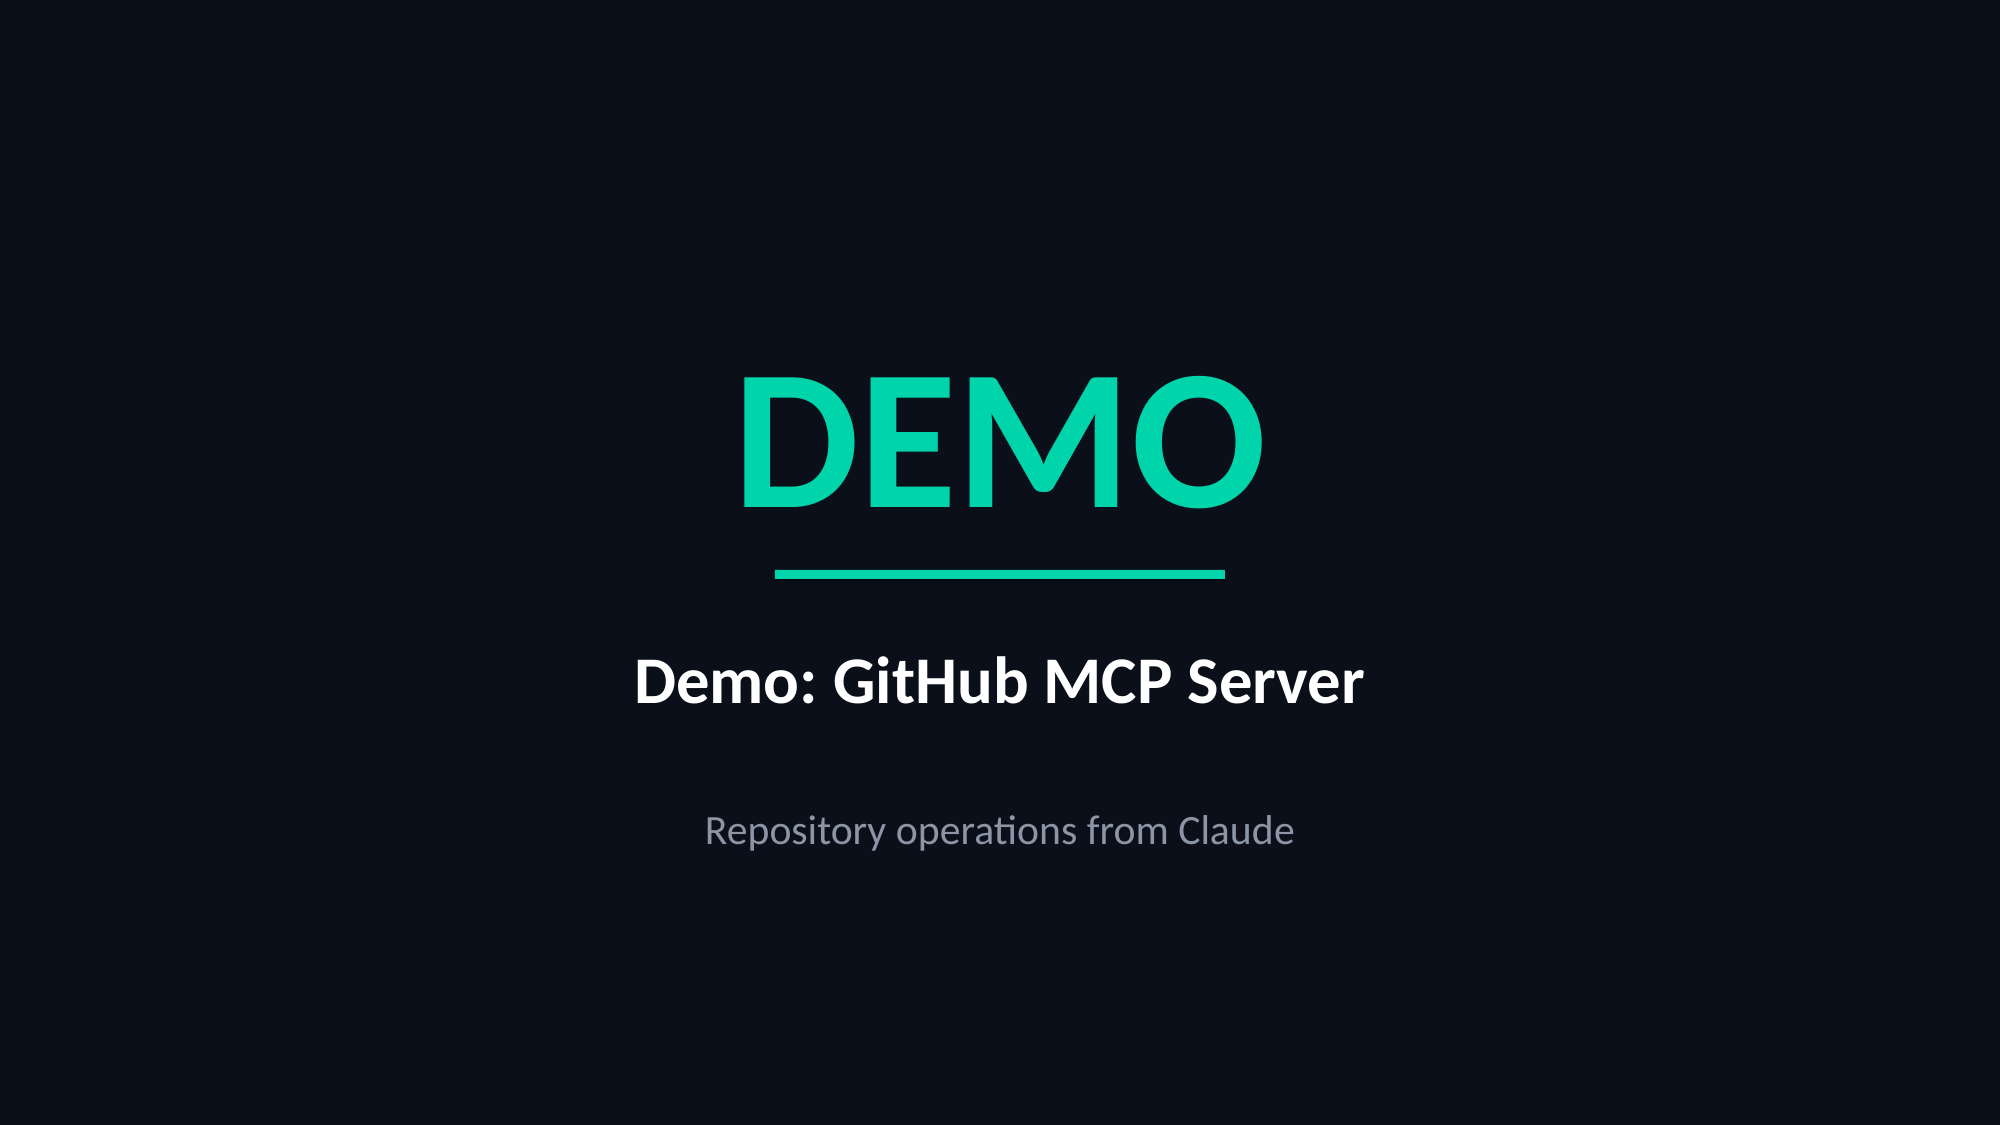

DEMO

Demo: GitHub MCP Server
Repository operations from Claude